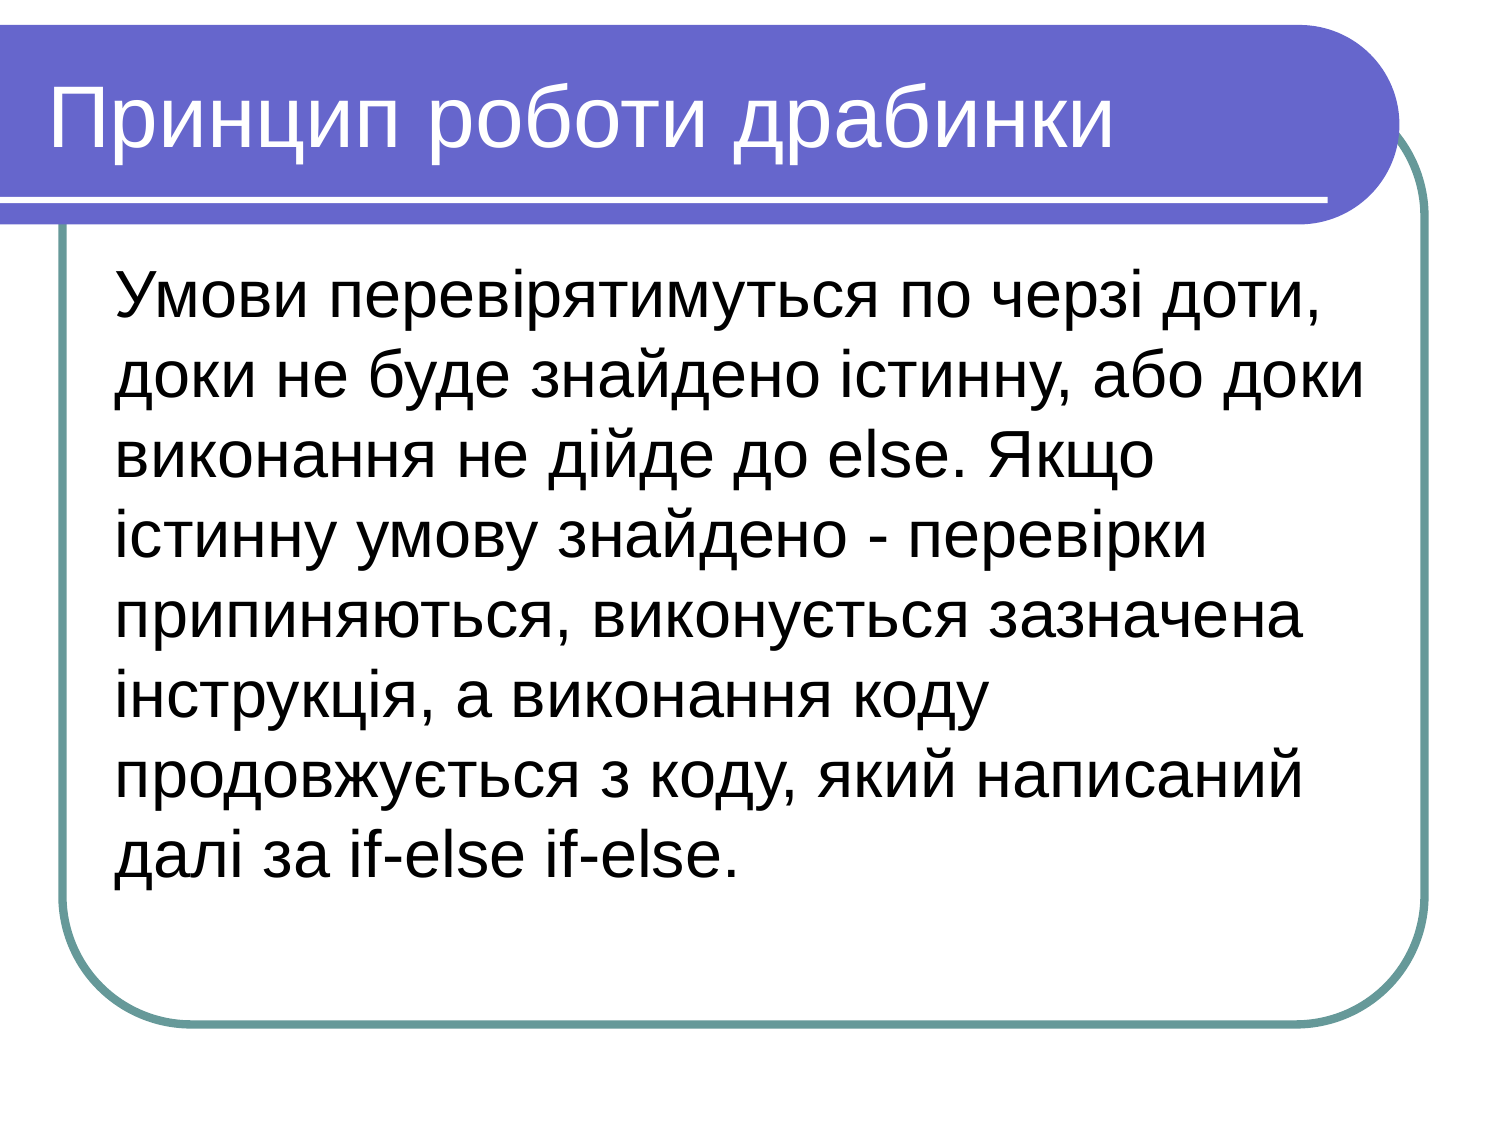

# Принцип роботи драбинки
Умови перевірятимуться по черзі доти, доки не буде знайдено істинну, або доки виконання не дійде до else. Якщо істинну умову знайдено - перевірки припиняються, виконується зазначена інструкція, а виконання коду продовжується з коду, який написаний далі за if-else if-else.